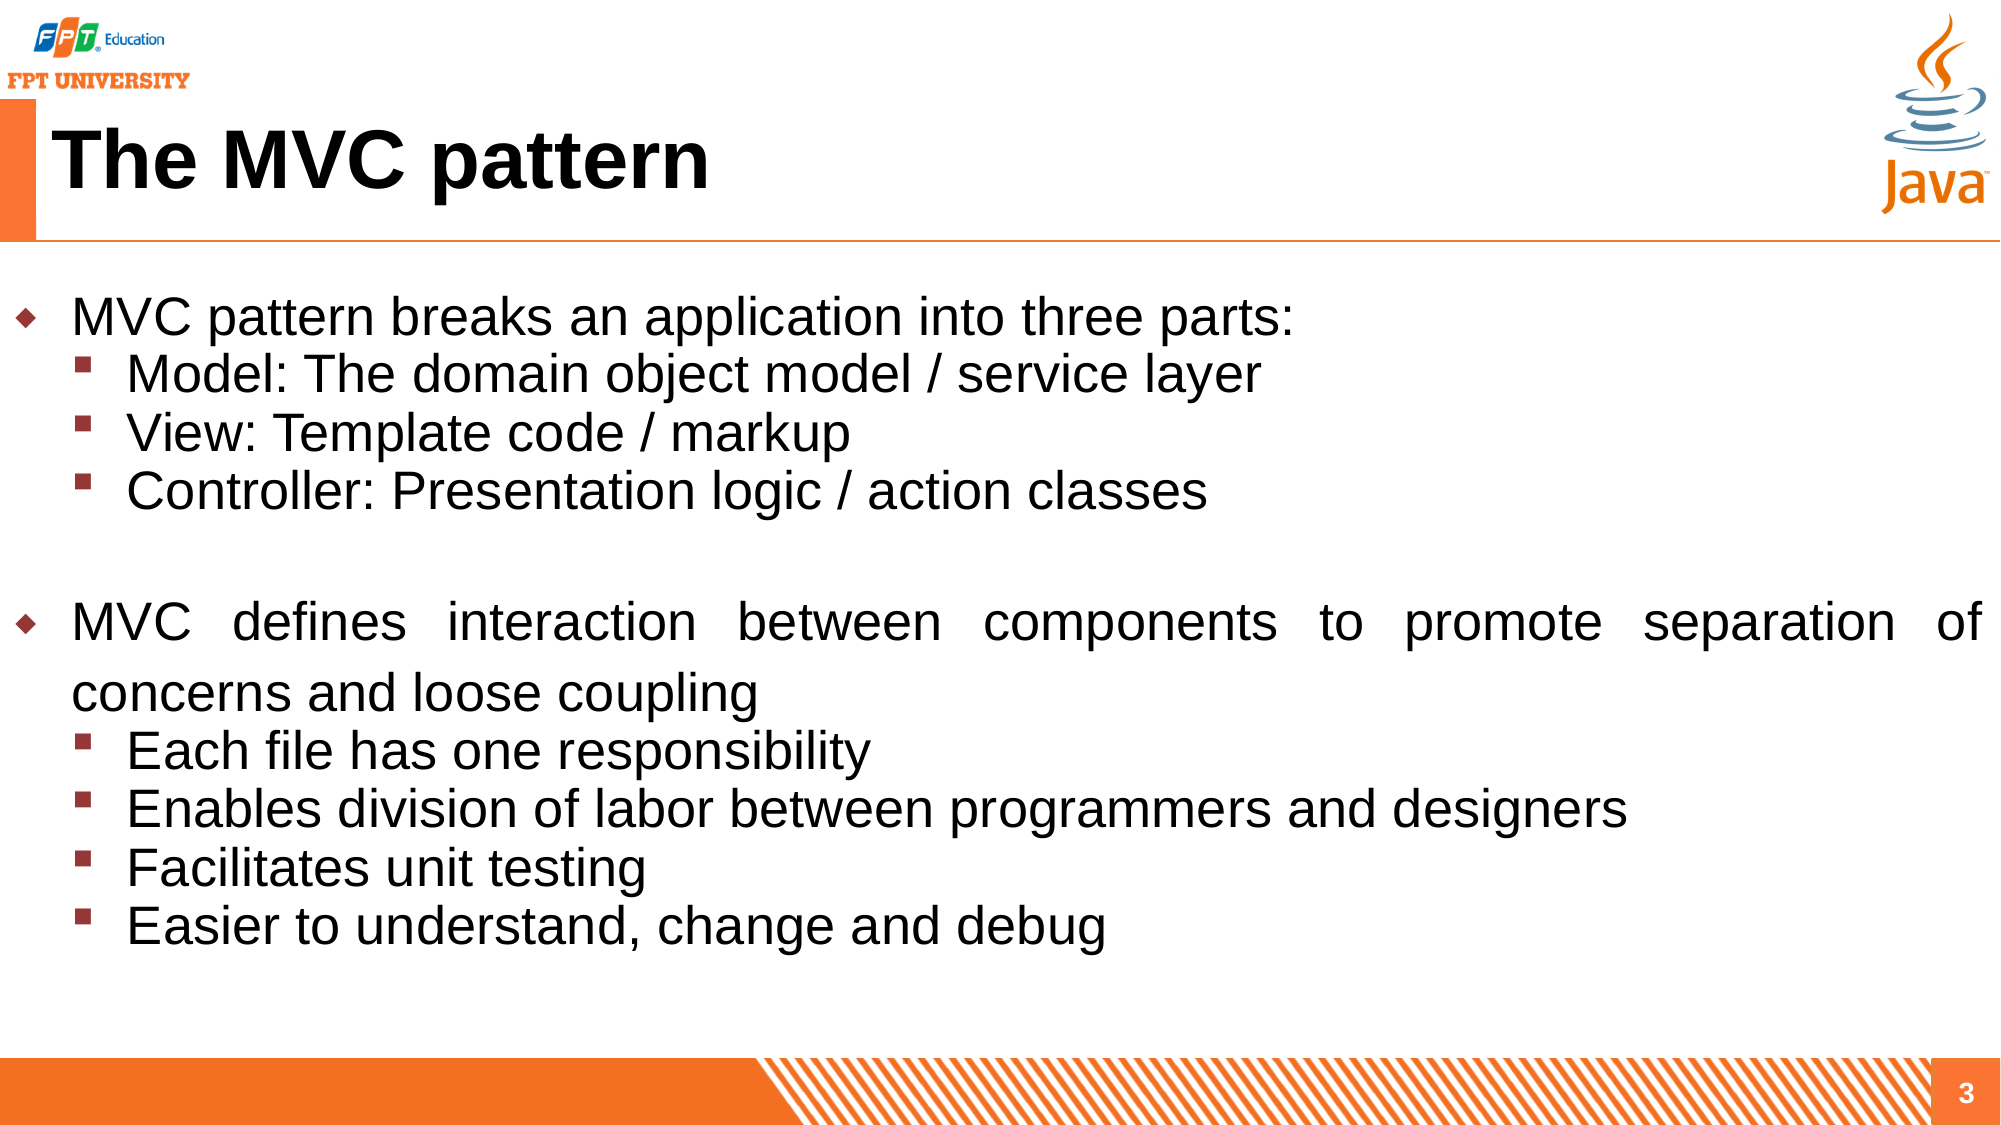

# The MVC pattern
MVC pattern breaks an application into three parts:
Model: The domain object model / service layer
View: Template code / markup
Controller: Presentation logic / action classes

MVC defines interaction between components to promote separation of concerns and loose coupling
Each file has one responsibility
Enables division of labor between programmers and designers
Facilitates unit testing
Easier to understand, change and debug

3